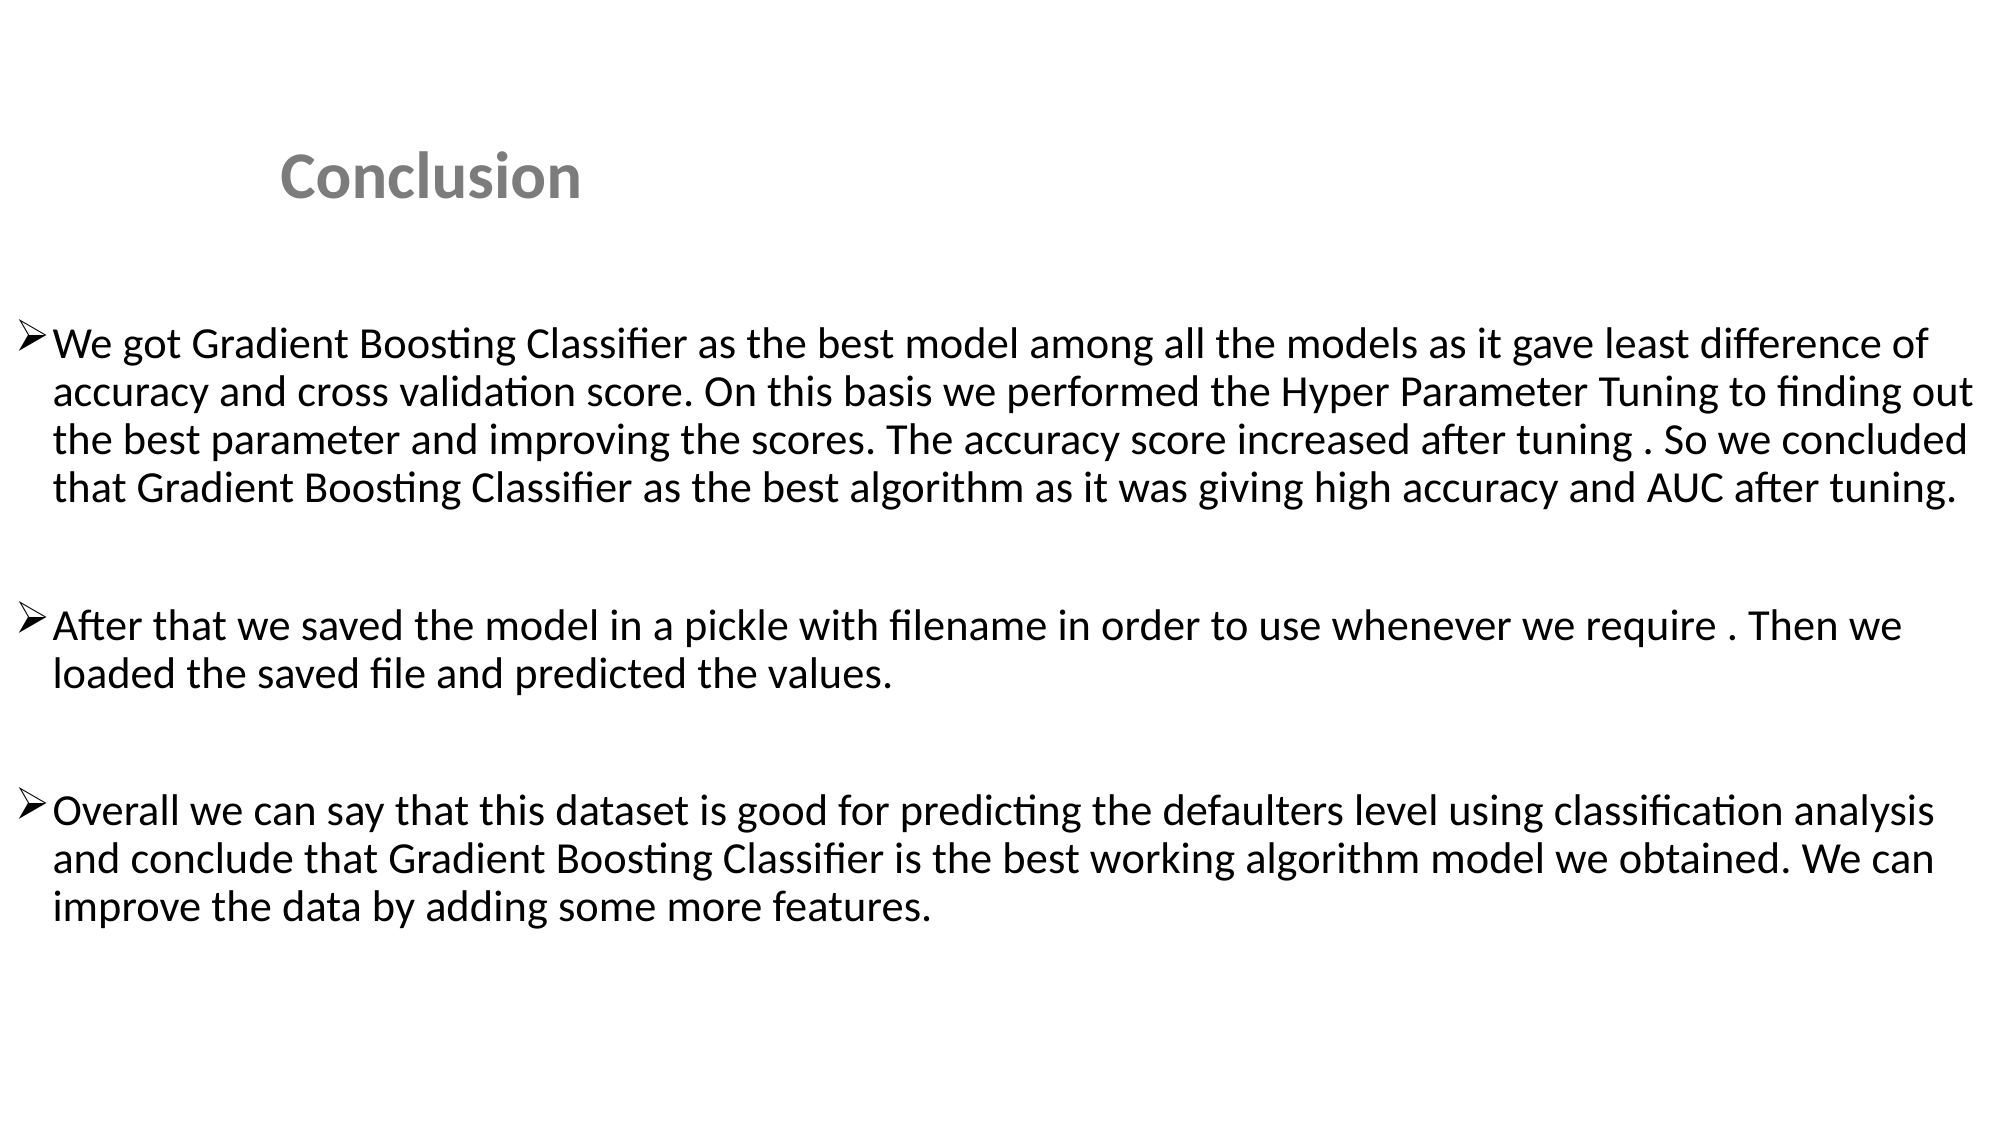

Conclusion
We got Gradient Boosting Classifier as the best model among all the models as it gave least difference of accuracy and cross validation score. On this basis we performed the Hyper Parameter Tuning to finding out the best parameter and improving the scores. The accuracy score increased after tuning . So we concluded that Gradient Boosting Classifier as the best algorithm as it was giving high accuracy and AUC after tuning.

After that we saved the model in a pickle with filename in order to use whenever we require . Then we loaded the saved file and predicted the values.

Overall we can say that this dataset is good for predicting the defaulters level using classification analysis and conclude that Gradient Boosting Classifier is the best working algorithm model we obtained. We can improve the data by adding some more features.